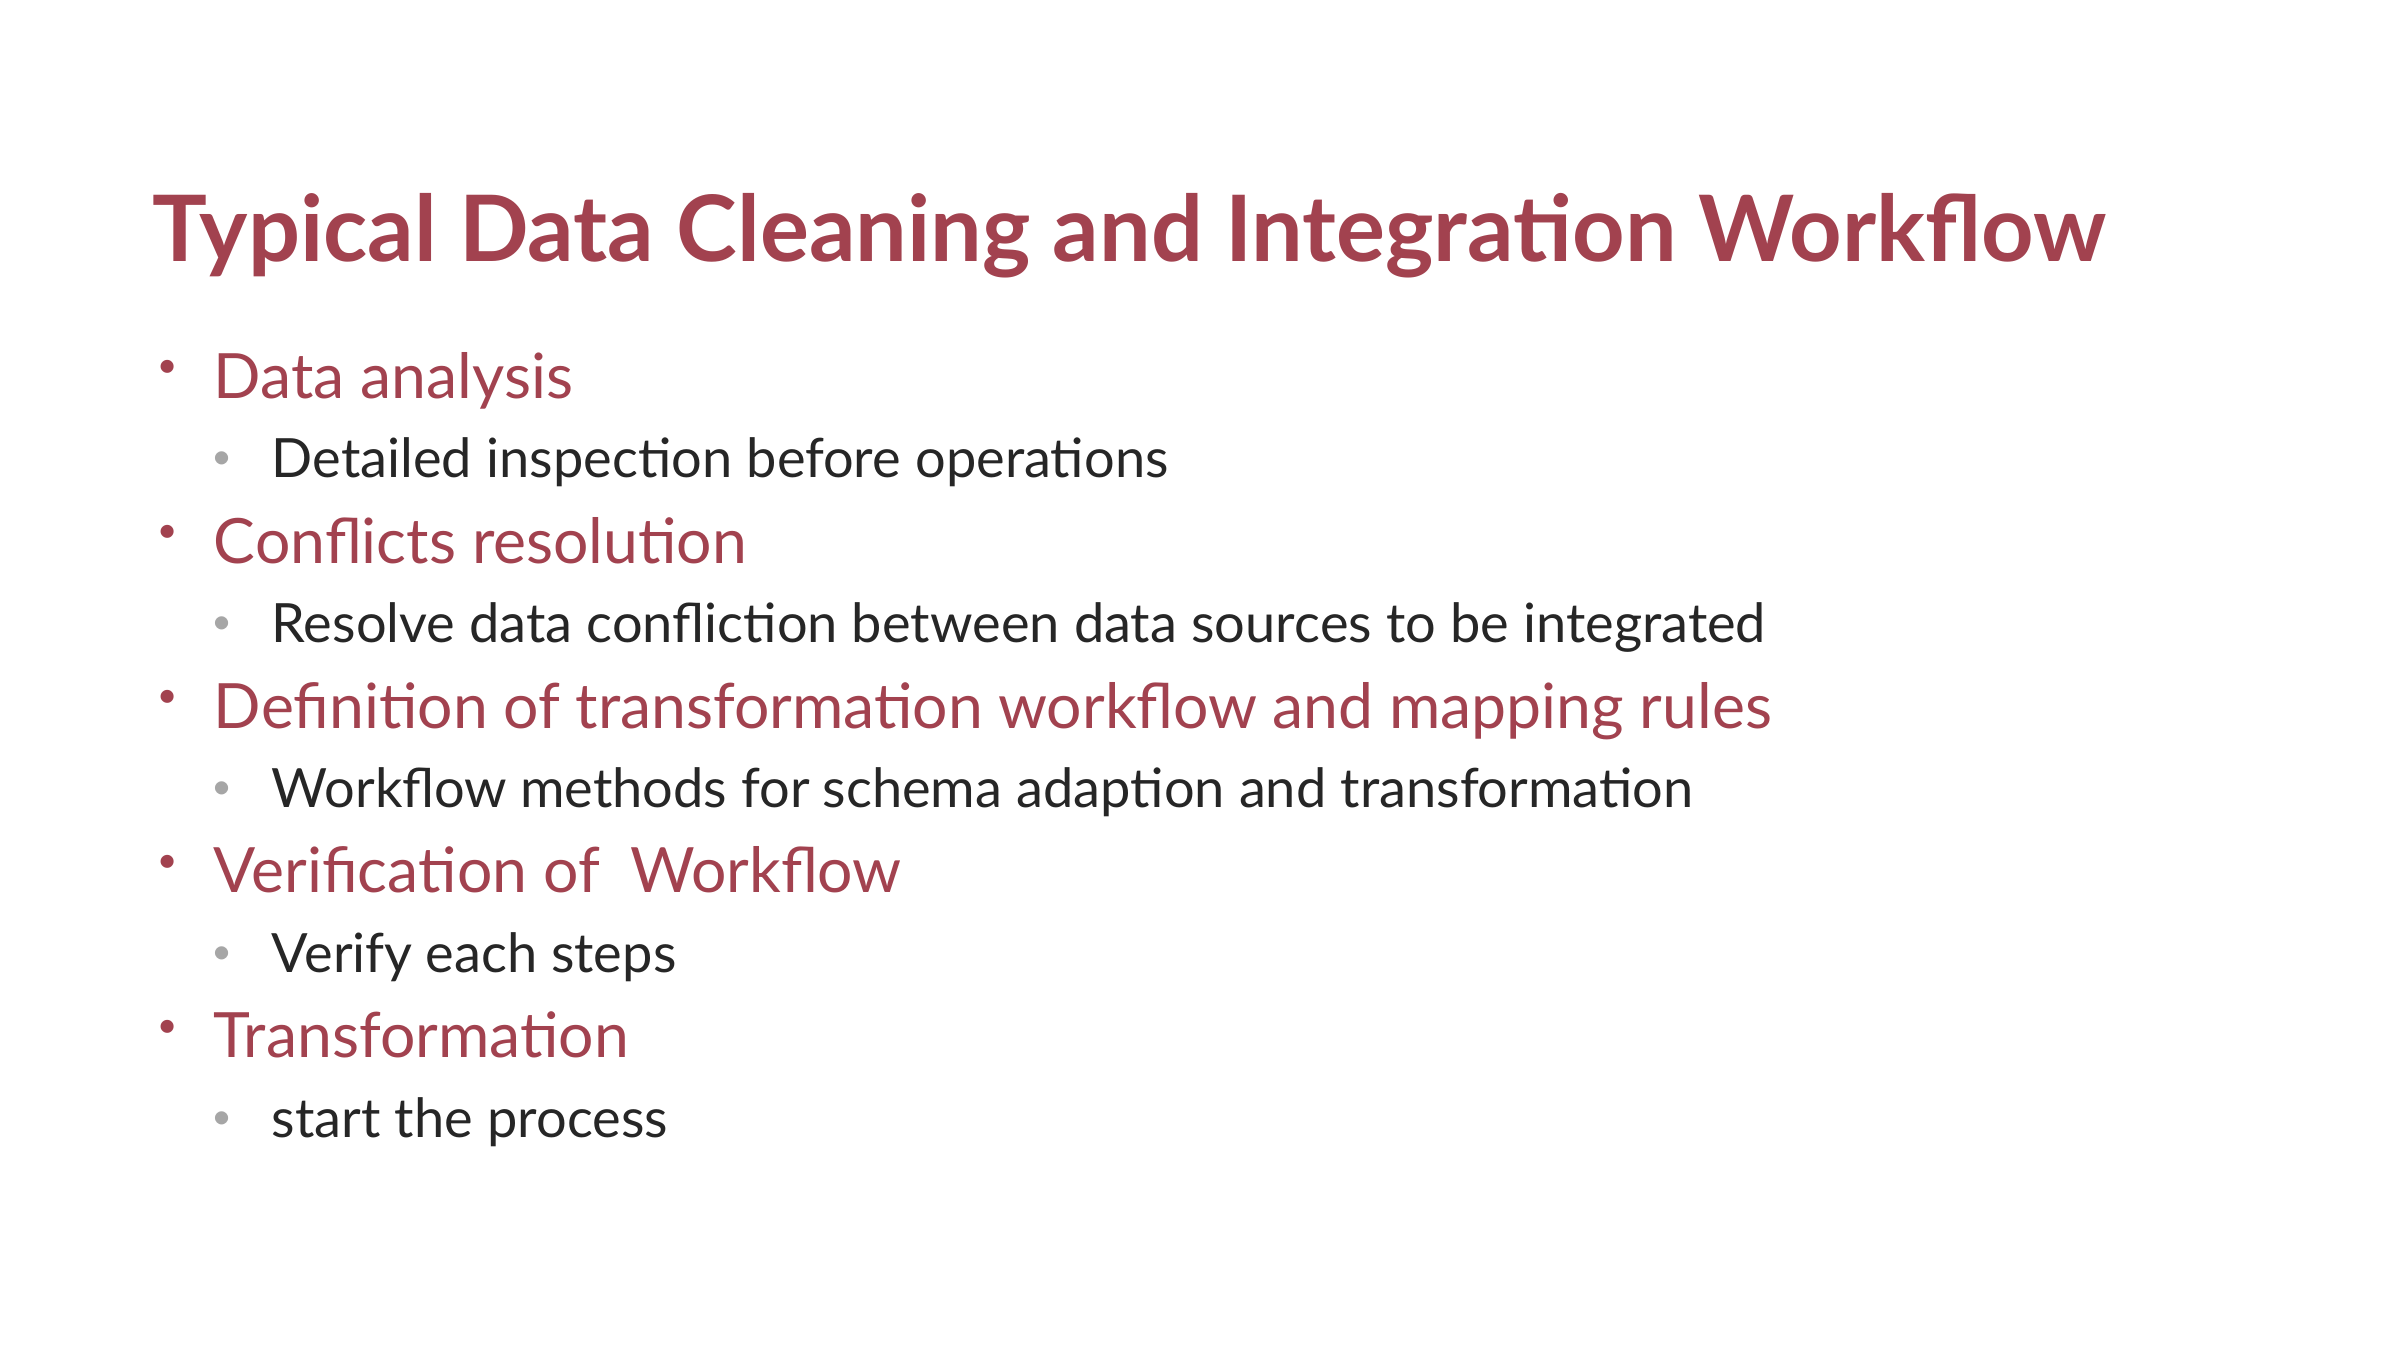

# Typical Data Cleaning and Integration Workflow
Data analysis
Detailed inspection before operations
Conflicts resolution
Resolve data confliction between data sources to be integrated
Definition of transformation workflow and mapping rules
Workflow methods for schema adaption and transformation
Verification of  Workflow
Verify each steps
Transformation
start the process